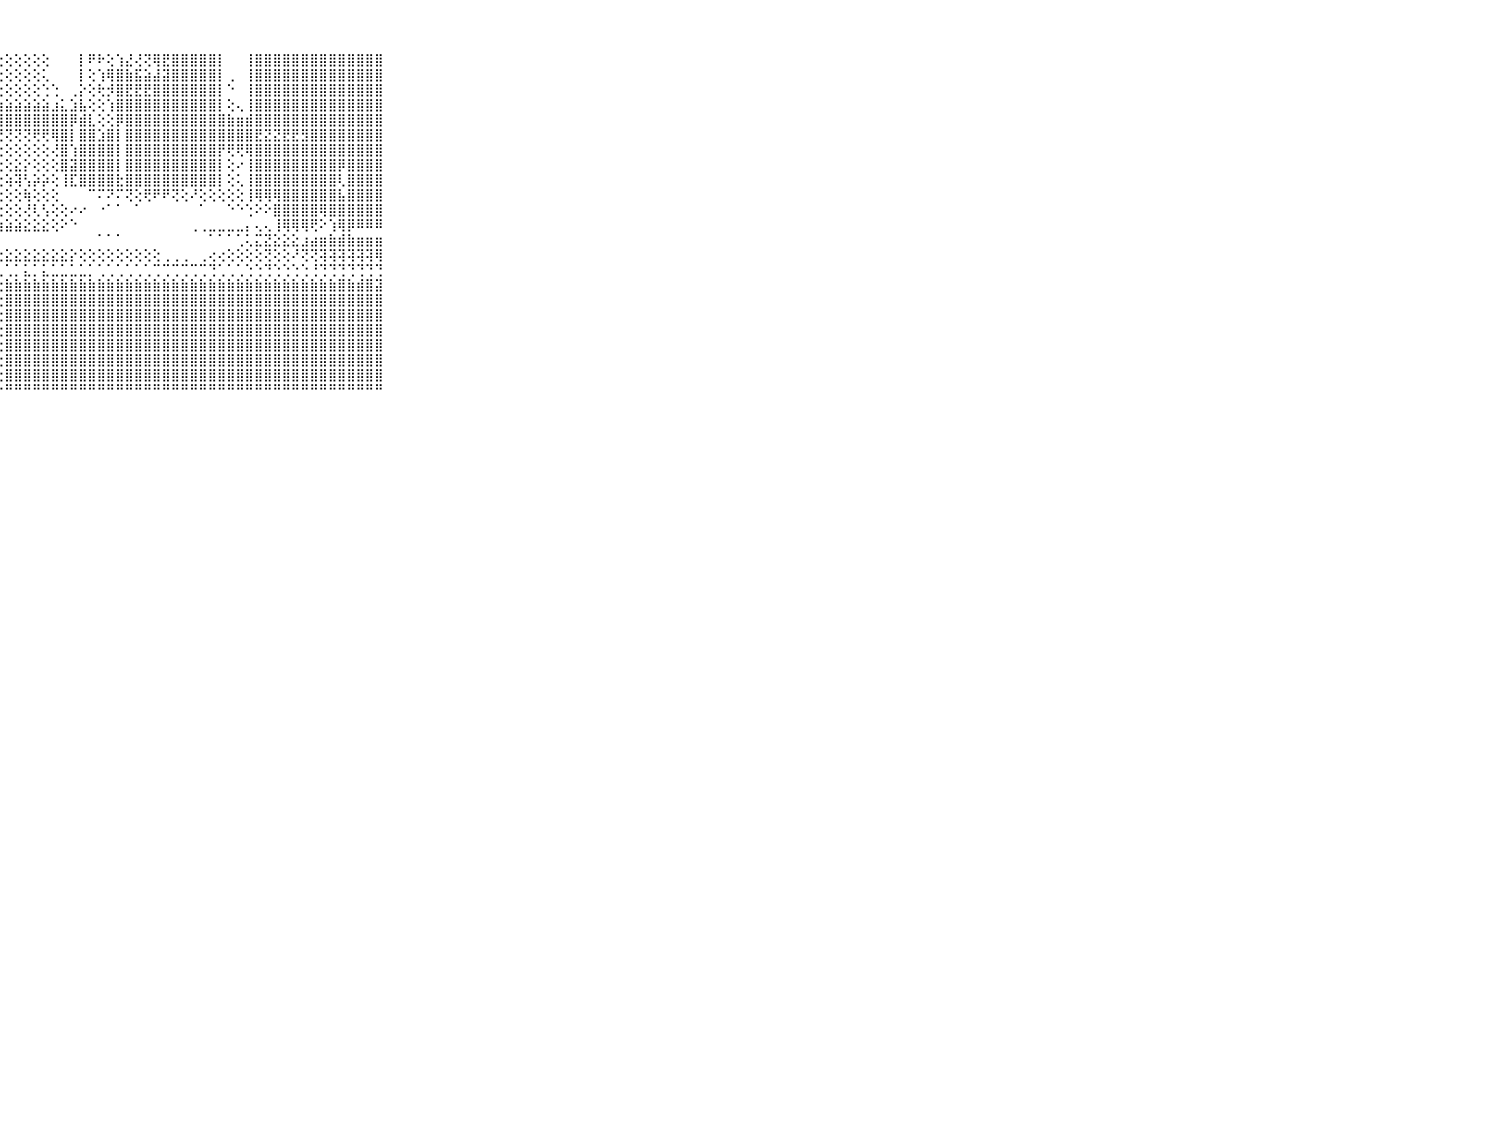

⠀⠀⠀⠀⠀⠀⠀⠀⠀⠀⠀⢕⢕⢕⢕⢕⢕⠔⠀⢸⡇⢕⢕⢕⢕⢕⢕⢕⢕⢕⢕⢕⢕⠀⠀⠀⡇⠟⠗⢕⢱⣜⢜⢝⢿⣟⣿⣿⣿⣿⣿⡇⠀⠀⢸⣿⣿⣿⣿⣿⣿⣿⣿⣿⣿⣿⣿⣿⣿⠀⠀⠀⠀⠀⠀⠀⠀⠀⠀⠀⠀
⠀⠀⠀⠀⠀⠀⠀⠀⠀⠀⠀⢕⢕⢕⢕⢕⢄⢀⢀⢸⡇⢕⢕⢕⢕⢕⢕⢕⢕⢕⢕⢕⢅⠀⠀⠀⡇⢕⢱⢿⣿⣷⣯⣵⣼⣽⣿⣿⣿⣿⣿⡇⢀⠀⢸⣿⣿⣿⣿⣿⣿⣿⣿⣿⣿⣿⣿⣿⣿⠀⠀⠀⠀⠀⠀⠀⠀⠀⠀⠀⠀
⠀⠀⠀⠀⠀⠀⠀⠀⠀⠀⠀⢕⢕⢕⢕⢕⢕⢕⢑⢸⡇⢕⢕⢕⢕⢕⢕⢕⢕⢕⢕⢕⢑⢑⠀⢀⡕⢕⢗⡺⣿⣟⣟⣟⣿⣿⣿⣿⣿⣿⣿⡇⠑⠀⢸⣿⣿⣿⣿⣿⣿⣿⣿⣿⣿⣿⣿⣿⣿⠀⠀⠀⠀⠀⠀⠀⠀⠀⠀⠀⠀
⠀⠀⠀⠀⠀⠀⠀⠀⠀⠀⠀⢕⢕⢱⣷⣷⣷⣧⣧⣼⢿⣿⣷⣷⣷⣷⣷⣵⣵⣵⣵⣵⣵⣰⣅⣱⣧⢕⢕⢱⣿⣿⣿⣿⣿⣿⣿⣿⣿⣿⣿⡇⢕⢄⢸⣿⣿⣿⣿⣿⣿⣿⣿⣿⣿⣿⣿⣿⣿⠀⠀⠀⠀⠀⠀⠀⠀⠀⠀⠀⠀
⠀⠀⠀⠀⠀⠀⠀⠀⠀⠀⠀⢕⢕⢕⢕⢜⢝⢕⢕⢱⣾⣿⣿⣿⣿⣿⣿⣿⣿⣿⣿⣿⣿⣿⣿⡿⣾⣇⢕⢕⡿⣿⣿⣿⣿⣿⣿⣿⣿⣿⣿⣿⣷⣶⣾⣿⣿⣿⣿⣿⣿⣿⣿⣿⣿⣿⣿⣿⣿⠀⠀⠀⠀⠀⠀⠀⠀⠀⠀⠀⠀
⠀⠀⠀⠀⠀⠀⠀⠀⠀⠀⠀⢕⢕⢕⢕⢕⢕⢕⢕⢸⡟⡿⢝⢝⢻⢟⢏⢝⢝⢝⢝⢟⢟⢿⣿⡇⣿⣿⣱⣿⡇⣿⣿⣿⣿⣿⣿⣿⣿⣿⣿⣿⣿⣿⣿⣟⣝⣝⣟⣟⣻⣿⣿⣿⣿⣿⣿⣿⣿⠀⠀⠀⠀⠀⠀⠀⠀⠀⠀⠀⠀
⠀⠀⠀⠀⠀⠀⠀⠀⠀⠀⠀⢕⢕⣱⣿⡇⢕⢕⢕⢸⡇⢕⢕⢕⢕⢕⢕⢕⢕⢕⢕⢕⢕⢜⣿⢱⣿⣿⣿⣿⡇⣿⣿⣿⣿⣿⣿⣿⣿⣿⣿⡟⢟⢟⢿⣿⣿⣿⣿⣿⣿⣿⣿⣿⣿⣿⣿⣿⣿⠀⠀⠀⠀⠀⠀⠀⠀⠀⠀⠀⠀
⠀⠀⠀⠀⠀⠀⠀⠀⠀⠀⠀⢕⢱⣿⣿⣷⡇⡕⢕⢸⡇⢕⢕⢕⢕⢕⢕⢕⢕⣕⡕⢕⢕⢕⣿⣽⣿⣿⣿⣿⡇⣿⣿⣿⣿⣿⣿⣿⣿⣿⣿⡇⢕⠔⢸⣿⣿⣿⣿⣿⣿⣿⣿⣿⡿⣿⣿⣿⣿⠀⠀⠀⠀⠀⠀⠀⠀⠀⠀⠀⠀
⠀⠀⠀⠀⠀⠀⠀⠀⠀⠀⠀⢳⣾⣿⣿⣿⣿⣇⣕⢞⢇⢕⢕⢕⢕⢕⢕⢕⢵⢽⢣⡵⡵⢕⢸⣏⣿⣿⣿⣿⣗⣿⣿⣿⣿⣿⣿⣿⣿⣿⣿⡇⢕⢅⢸⣿⣿⣿⣿⣿⣿⣿⣿⣿⢇⣿⣿⣿⣿⠀⠀⠀⠀⠀⠀⠀⠀⠀⠀⠀⠀
⠀⠀⠀⠀⠀⠀⠀⠀⠀⠀⠀⣾⣿⢟⢻⣿⣿⣿⣿⡷⢇⢕⢕⢕⢕⢕⢕⢕⢕⢕⢷⢕⢕⢕⠀⠀⠀⠉⠍⠝⠍⢝⢕⢟⠟⠟⢝⢕⠜⢕⢕⢕⢕⢕⢸⢿⢿⢿⣿⣿⣿⣿⣿⣿⣧⣿⣿⣿⣿⠀⠀⠀⠀⠀⠀⠀⠀⠀⠀⠀⠀
⠀⠀⠀⠀⠀⠀⠀⠀⠀⠀⠀⣅⣏⡇⣕⣽⣻⢻⣿⣕⡅⡅⡁⠁⠁⢑⢕⢕⢕⢕⢜⢇⢣⢕⢕⠔⠔⠀⠐⠁⠁⠀⠁⠀⠀⠀⠀⠀⠀⠁⠀⠀⠑⠑⢑⠕⠕⣿⣿⣿⣿⣿⢿⣿⣿⣿⣿⣿⣿⠀⠀⠀⠀⠀⠀⠀⠀⠀⠀⠀⠀
⠀⠀⠀⠀⠀⠀⠀⠀⠀⠀⠀⠿⠿⠿⠿⢿⢿⢿⢿⢿⢿⢿⢿⢿⢷⣷⣷⣷⣵⣵⣕⣕⣕⢕⠕⠑⠀⠀⠀⠀⠀⠀⠀⠀⠀⠀⠀⠀⢀⢀⣀⣀⣀⣀⡄⢄⢄⢸⢿⢿⢿⢟⠕⢱⢿⡿⠿⠿⠿⠀⠀⠀⠀⠀⠀⠀⠀⠀⠀⠀⠀
⠀⠀⠀⠀⠀⠀⠀⠀⠀⠀⠀⠀⢀⢀⢀⢀⢀⠀⠀⠀⠀⠀⠀⠀⠀⠀⠀⠀⠀⠀⠀⠀⠀⠀⠀⠀⠀⠀⠁⠁⠁⠀⠀⠀⠀⠀⠀⠀⠀⠀⠁⠁⠁⢁⢅⣍⣝⣕⣕⣕⣰⣴⣶⣷⣾⣷⣶⣶⣶⠀⠀⠀⠀⠀⠀⠀⠀⠀⠀⠀⠀
⠀⠀⠀⠀⠀⠀⠀⠀⠀⠀⠀⢀⢅⢅⢅⢕⢕⢕⢕⢕⢕⢕⢕⢕⣕⣕⣑⣕⣕⣕⣕⣕⣕⣕⣕⡕⢕⢕⢕⢕⢕⢕⢕⢕⢕⢀⢀⢀⠀⢀⢔⢔⢕⢕⢕⢕⢝⢕⢕⠜⢝⢝⢽⢽⢽⢽⢽⢽⢿⠀⠀⠀⠀⠀⠀⠀⠀⠀⠀⠀⠀
⠀⠀⠀⠀⠀⠀⠀⠀⠀⠀⠀⢀⢄⢄⢄⢄⢅⢅⢅⢅⢅⢅⢅⢅⢅⢅⢅⢅⢁⡁⣅⡁⣅⣁⣁⣁⣁⡁⢁⢁⢁⢁⢁⢁⢉⢉⢉⢉⢉⢉⢙⢁⢁⢁⢑⢑⢙⢑⢑⢑⢑⢘⢙⢙⢙⢙⢙⢙⢙⠀⠀⠀⠀⠀⠀⠀⠀⠀⠀⠀⠀
⠀⠀⠀⠀⠀⠀⠀⠀⠀⠀⠀⣿⣿⢏⢝⢹⣿⣿⣿⣿⣿⣿⣿⣿⣿⣷⢗⢗⣷⣷⣷⣷⣷⣷⣷⣷⣷⣷⣷⣷⣷⣷⣷⣷⣷⣷⣷⣷⣷⣷⣷⣷⣷⣷⣷⣷⣷⣷⣷⣷⣷⣷⣷⣷⣿⣷⣾⣿⣽⠀⠀⠀⠀⠀⠀⠀⠀⠀⠀⠀⠀
⠀⠀⠀⠀⠀⠀⠀⠀⠀⠀⠀⣿⣿⢕⢕⢺⣿⣿⣿⣿⣿⣿⣿⣿⣿⣿⢕⢕⣿⣿⣿⣿⣿⣿⣿⣿⣿⣿⣿⣿⣿⣿⣿⣿⣿⣿⣿⣿⣿⣿⣿⣿⣿⣿⣿⣿⣿⣿⣿⣿⣿⣿⣿⣿⣿⣿⣿⣿⣿⠀⠀⠀⠀⠀⠀⠀⠀⠀⠀⠀⠀
⠀⠀⠀⠀⠀⠀⠀⠀⠀⠀⠀⣿⡟⢕⢕⢸⣿⣿⣿⣿⣿⣿⣿⣿⣿⣿⢕⢕⣿⣿⣿⣿⣿⣿⣿⣿⣿⣿⣿⣿⣿⣿⣿⣿⣿⣿⣿⣿⣿⣿⣿⣿⣿⣿⣿⣿⣿⣿⣿⣿⣿⣿⣿⣿⣿⣿⣿⣿⣿⠀⠀⠀⠀⠀⠀⠀⠀⠀⠀⠀⠀
⠀⠀⠀⠀⠀⠀⠀⠀⠀⠀⠀⣿⡇⠁⢔⣿⣿⣿⣿⣿⣿⣿⣿⣿⣿⣿⢕⢕⣿⣿⣿⣿⣿⣿⣿⣿⣿⣿⣿⣿⣿⣿⣿⣿⣿⣿⣿⣿⣿⣿⣿⣿⣿⣿⣿⣿⣿⣿⣿⣿⣿⣿⣿⣿⣿⣿⣿⣿⣿⠀⠀⠀⠀⠀⠀⠀⠀⠀⠀⠀⠀
⠀⠀⠀⠀⠀⠀⠀⠀⠀⠀⠀⣿⡇⠀⢕⣿⣿⣿⣿⣿⣿⣿⣿⣿⣿⣿⢕⢕⣿⣿⣿⣿⣿⣿⣿⣿⣿⣿⣿⣿⣿⣿⣿⣿⣿⣿⣿⣿⣿⣿⣿⣿⣿⣿⣿⣿⣿⣿⣿⣿⣿⣿⣿⣿⣿⣿⣿⣿⣿⠀⠀⠀⠀⠀⠀⠀⠀⠀⠀⠀⠀
⠀⠀⠀⠀⠀⠀⠀⠀⠀⠀⠀⣿⢇⠀⢕⣿⣿⣿⣿⣿⣿⣿⣿⣿⣿⣿⢕⢕⣿⣿⣿⣿⣿⣿⣿⣿⣿⣿⣿⣿⣿⣿⣿⣿⣿⣿⣿⣿⣿⣿⣿⣿⣿⣿⣿⣿⣿⣿⣿⣿⣿⣿⣿⣿⣿⣿⣿⣿⣿⠀⠀⠀⠀⠀⠀⠀⠀⠀⠀⠀⠀
⠀⠀⠀⠀⠀⠀⠀⠀⠀⠀⠀⣿⢕⠀⢱⣿⣿⣿⣿⣿⣿⣿⣿⣿⣿⡇⢕⢕⣿⣿⣿⣿⣿⣿⣿⣿⣿⣿⣿⣿⣿⣿⣿⣿⣿⣿⣿⣿⣿⣿⣿⣿⣿⣿⣿⣿⣿⣿⣿⣿⣿⣿⣿⣿⣿⣿⣿⣿⣿⠀⠀⠀⠀⠀⠀⠀⠀⠀⠀⠀⠀
⠀⠀⠀⠀⠀⠀⠀⠀⠀⠀⠀⠛⠑⠀⠘⠛⠛⠛⠛⠛⠛⠛⠛⠛⠛⠃⠑⠑⠛⠛⠛⠛⠛⠛⠛⠛⠛⠛⠛⠛⠛⠛⠛⠛⠛⠛⠛⠛⠛⠛⠛⠛⠛⠛⠛⠛⠛⠛⠛⠛⠛⠛⠛⠛⠛⠛⠛⠛⠛⠀⠀⠀⠀⠀⠀⠀⠀⠀⠀⠀⠀